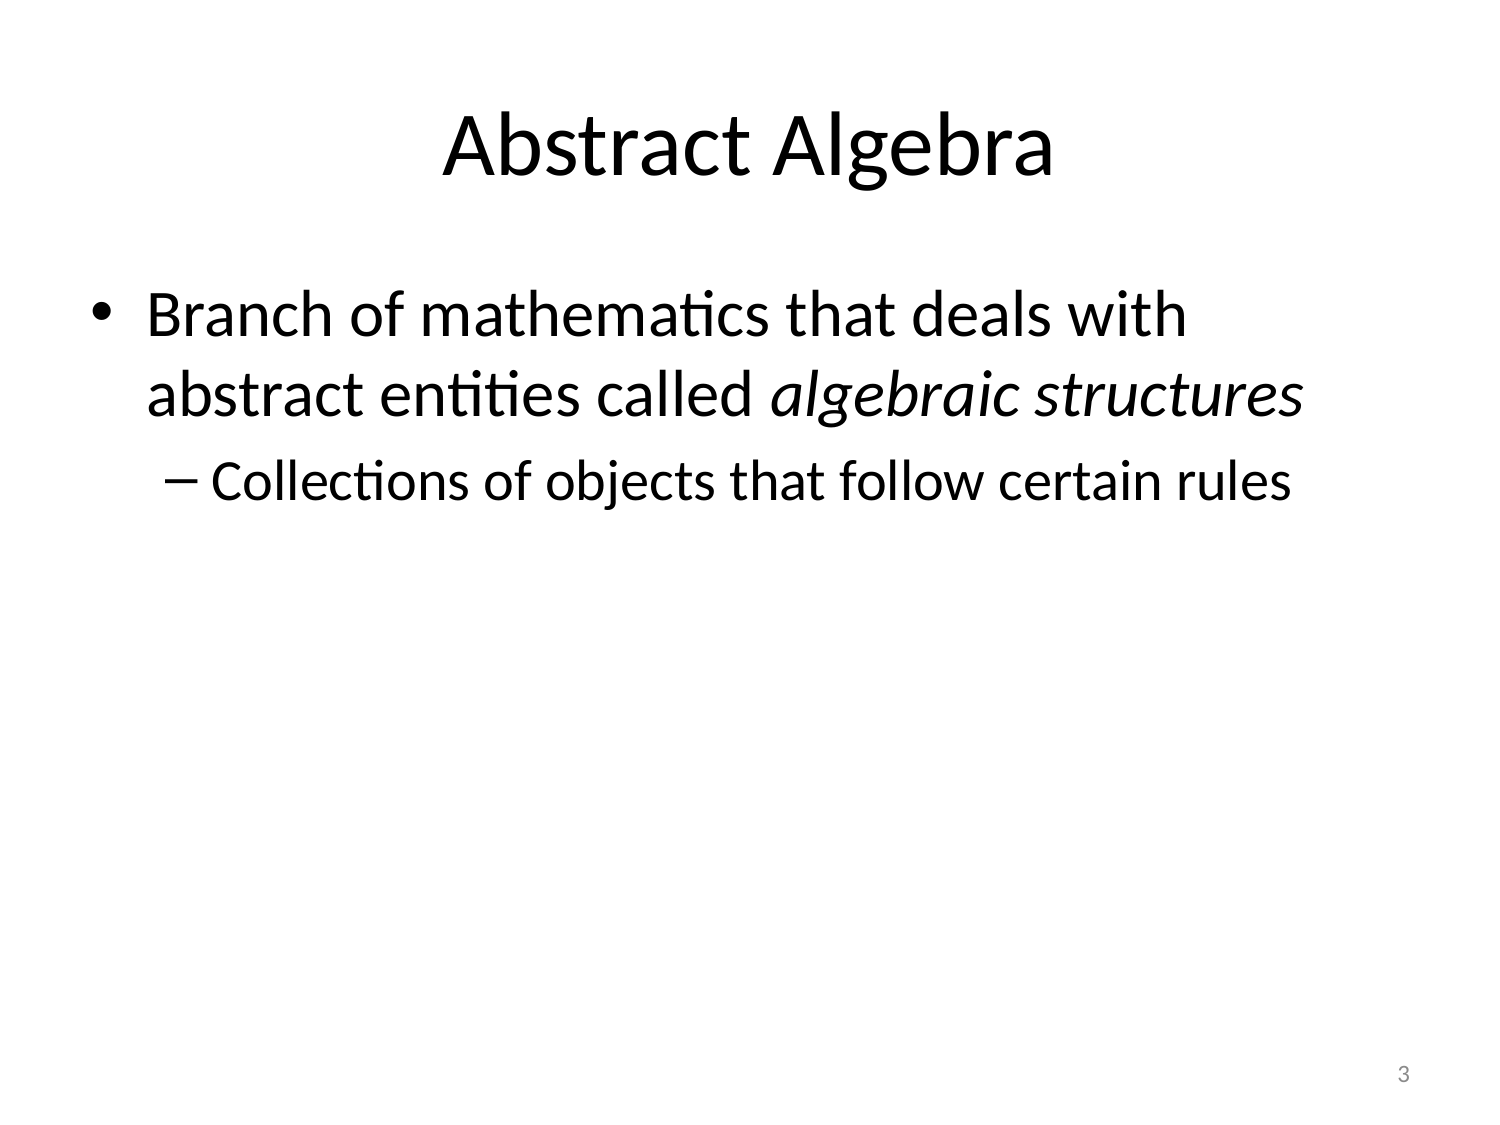

# Abstract Algebra
Branch of mathematics that deals with abstract entities called algebraic structures
Collections of objects that follow certain rules
3